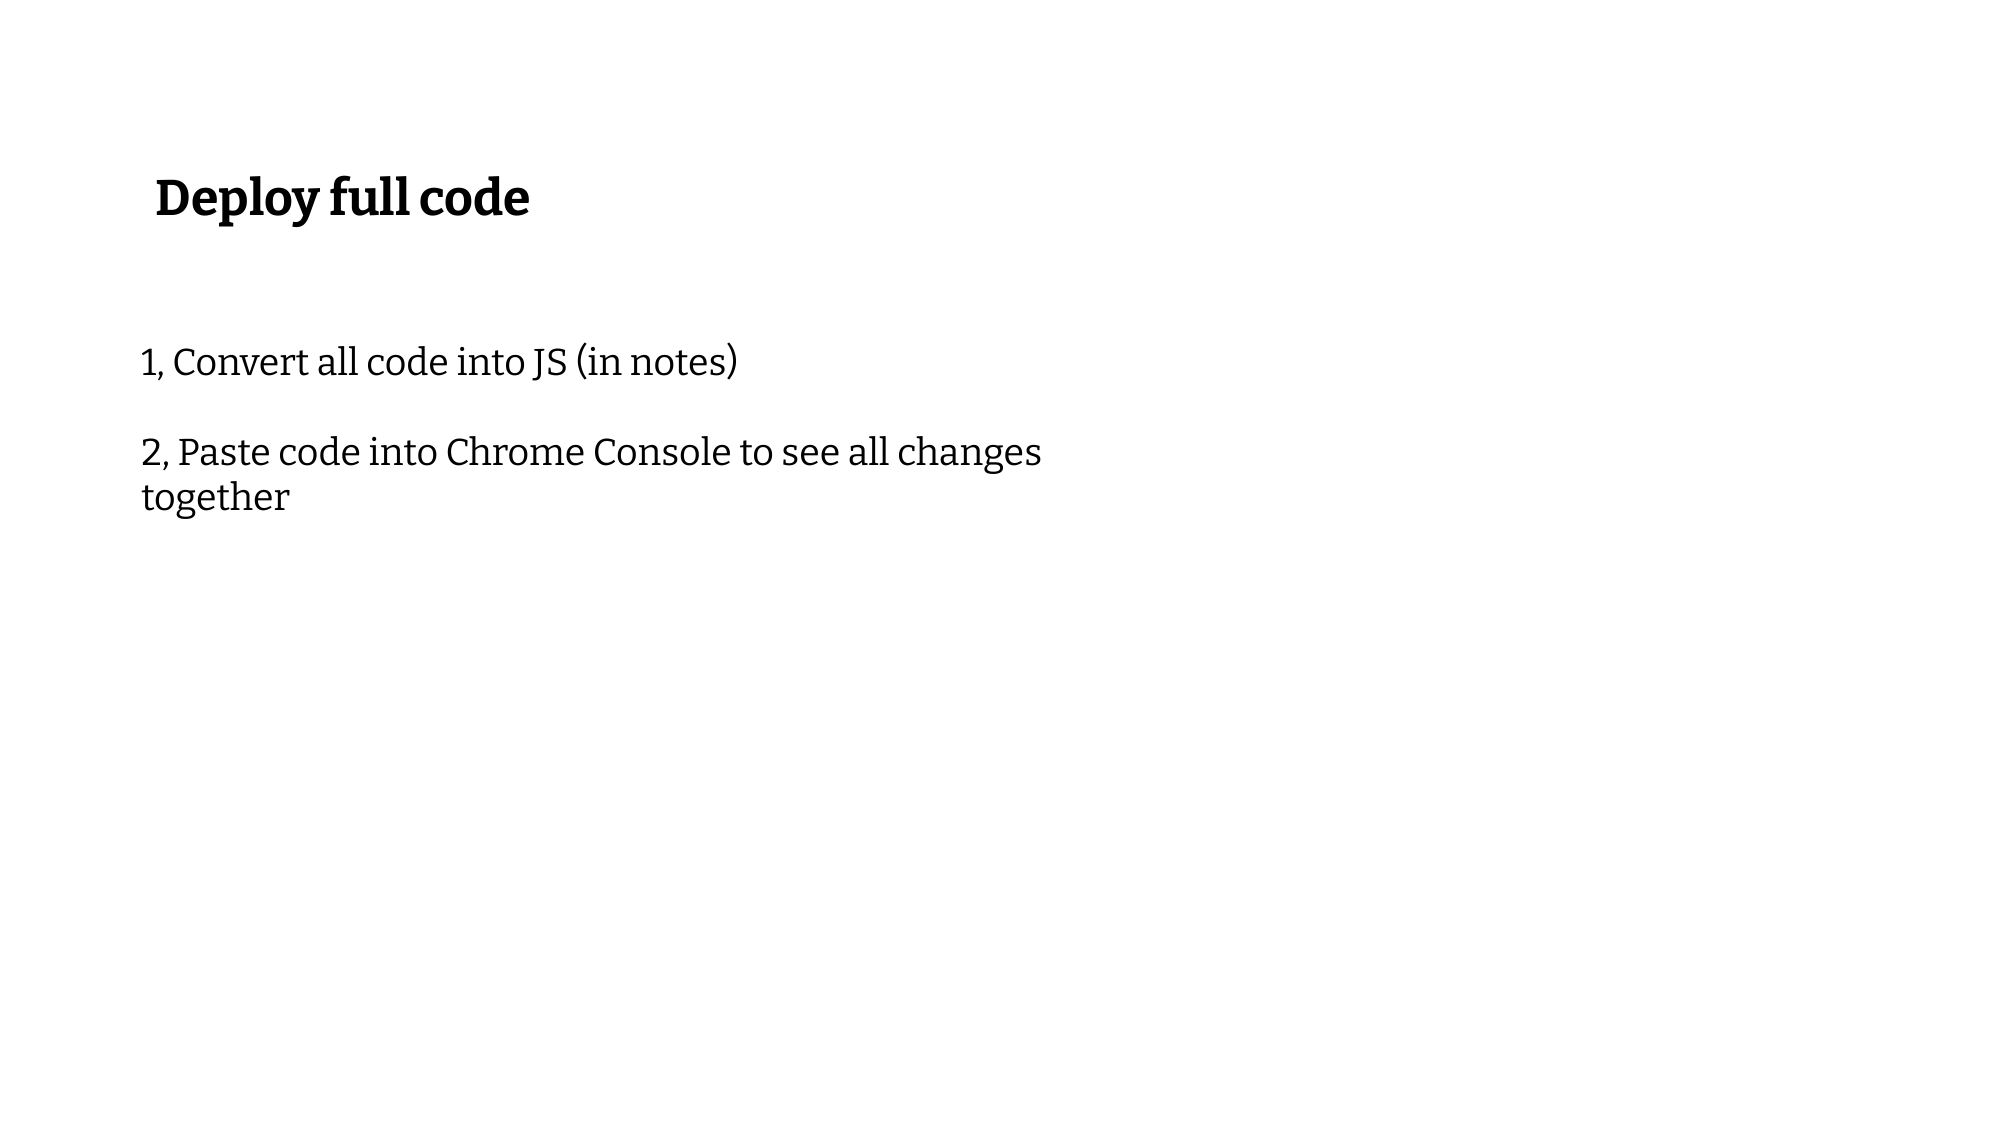

Deploy full code
1, Convert all code into JS (in notes)

2, Paste code into Chrome Console to see all changes together